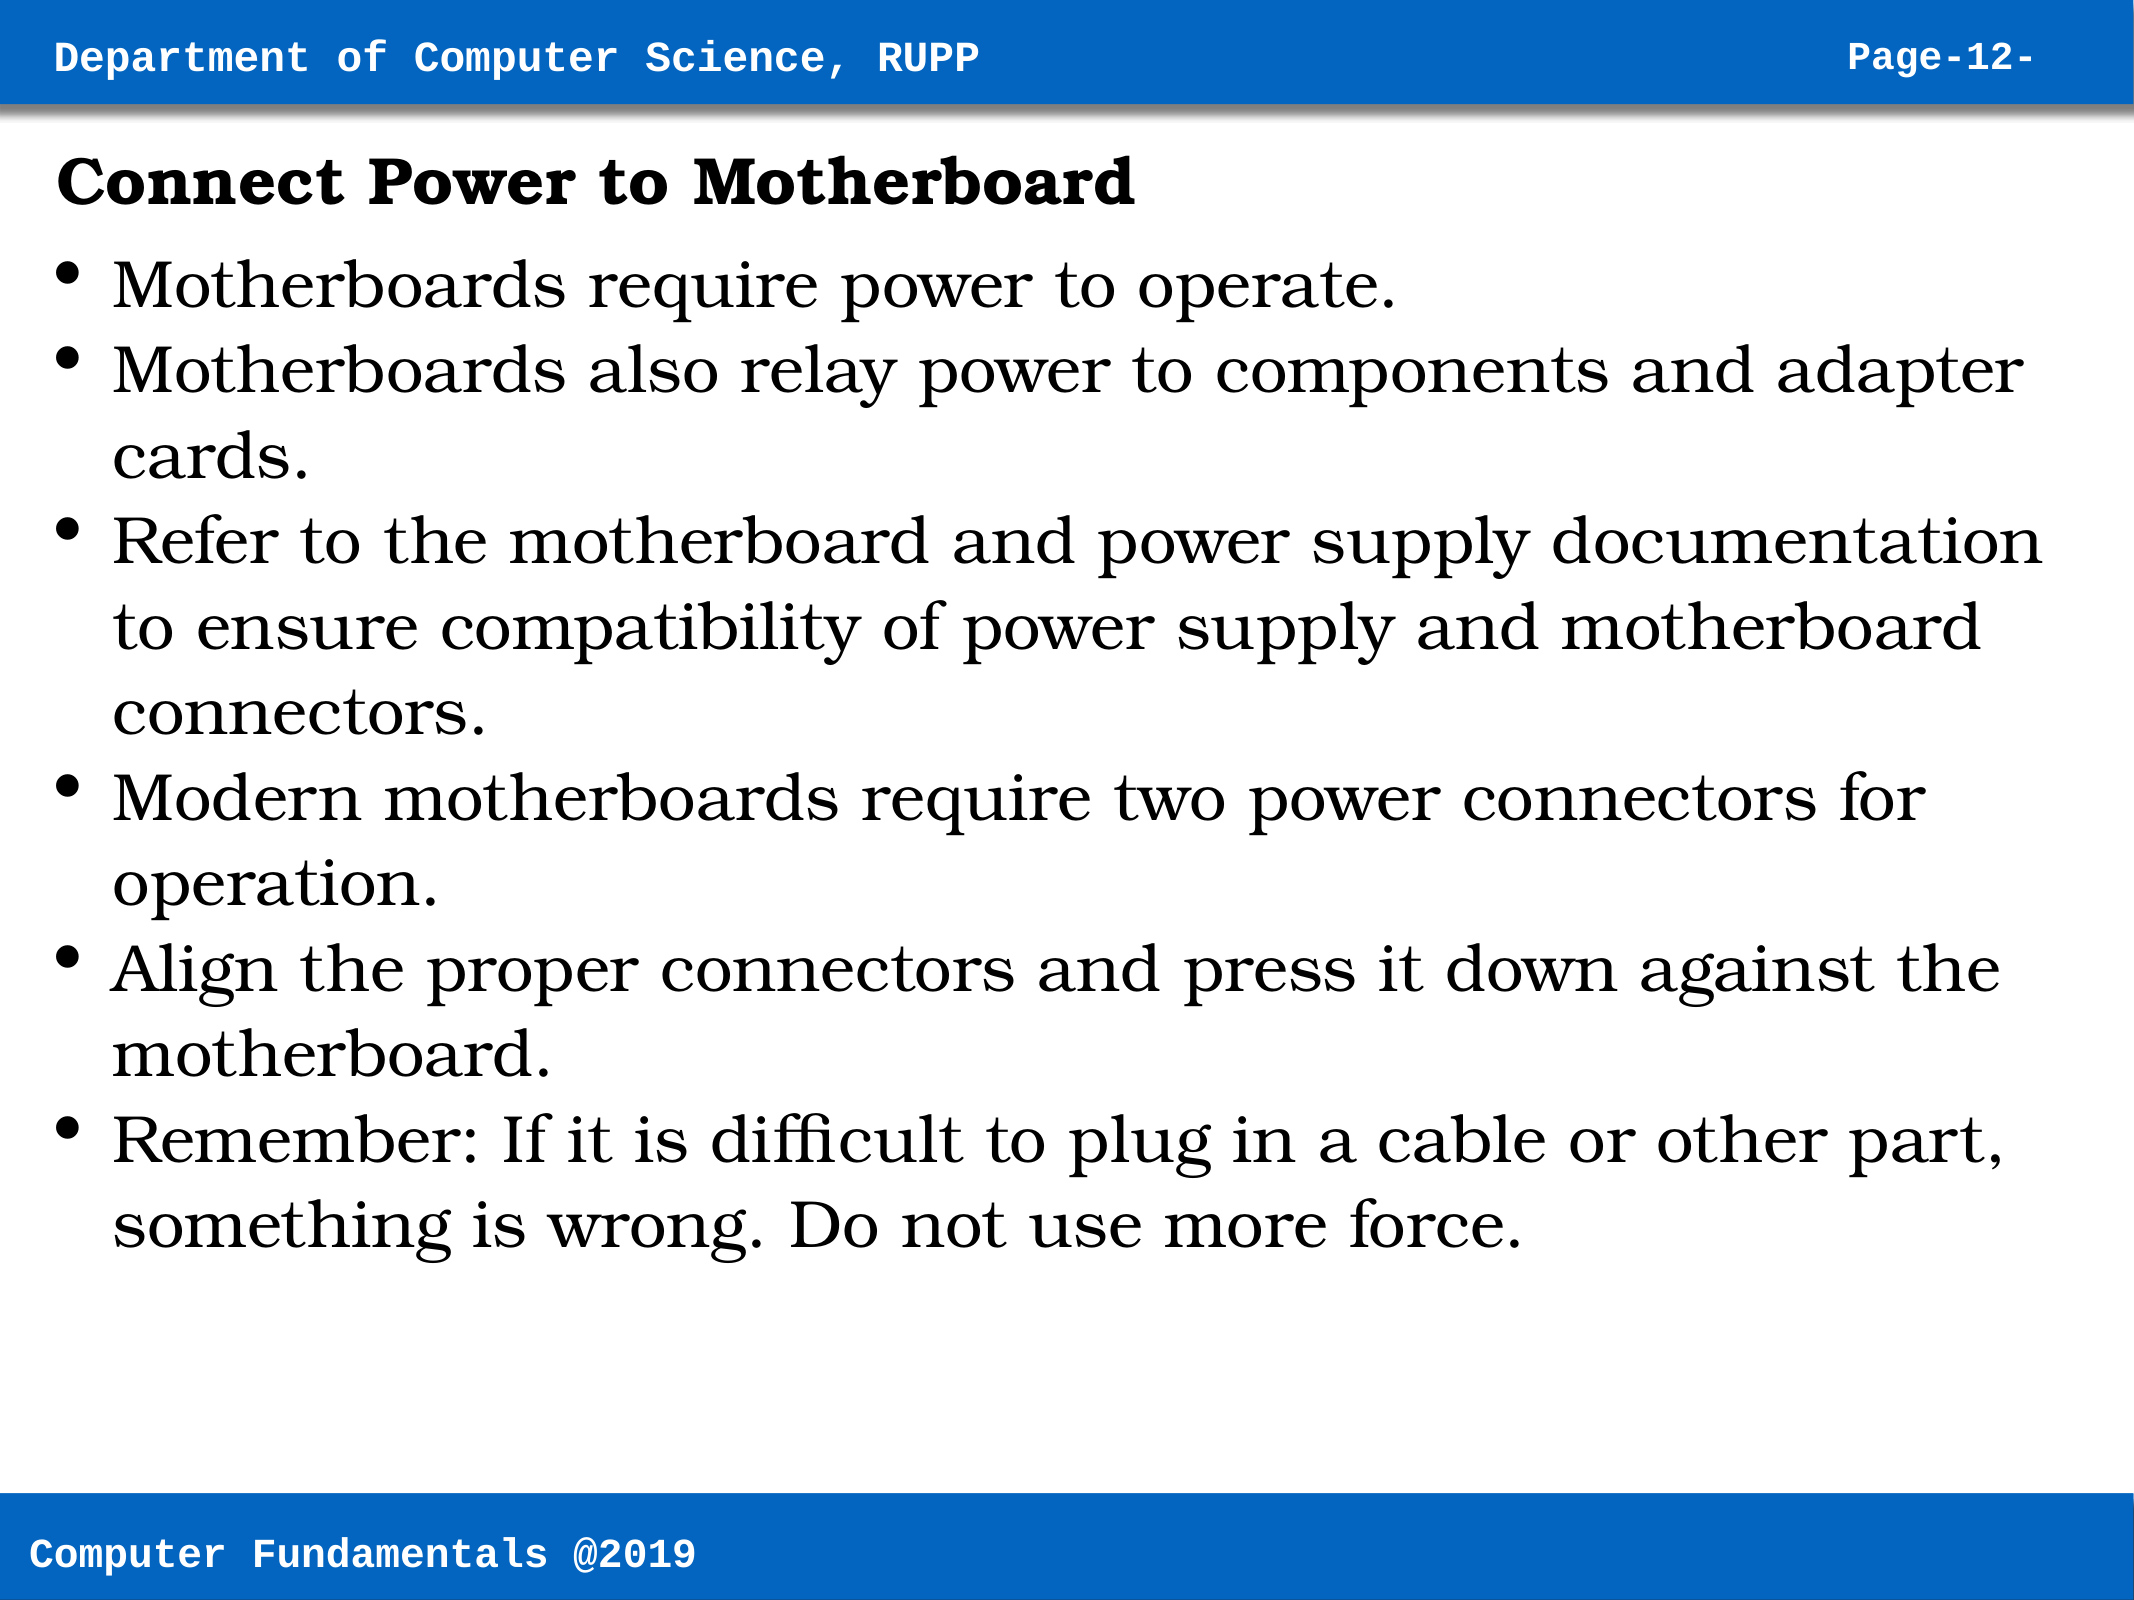

Connect Power to Motherboard
Motherboards require power to operate.
Motherboards also relay power to components and adapter cards.
Refer to the motherboard and power supply documentation to ensure compatibility of power supply and motherboard connectors.
Modern motherboards require two power connectors for operation.
Align the proper connectors and press it down against the motherboard.
Remember: If it is difficult to plug in a cable or other part, something is wrong. Do not use more force.